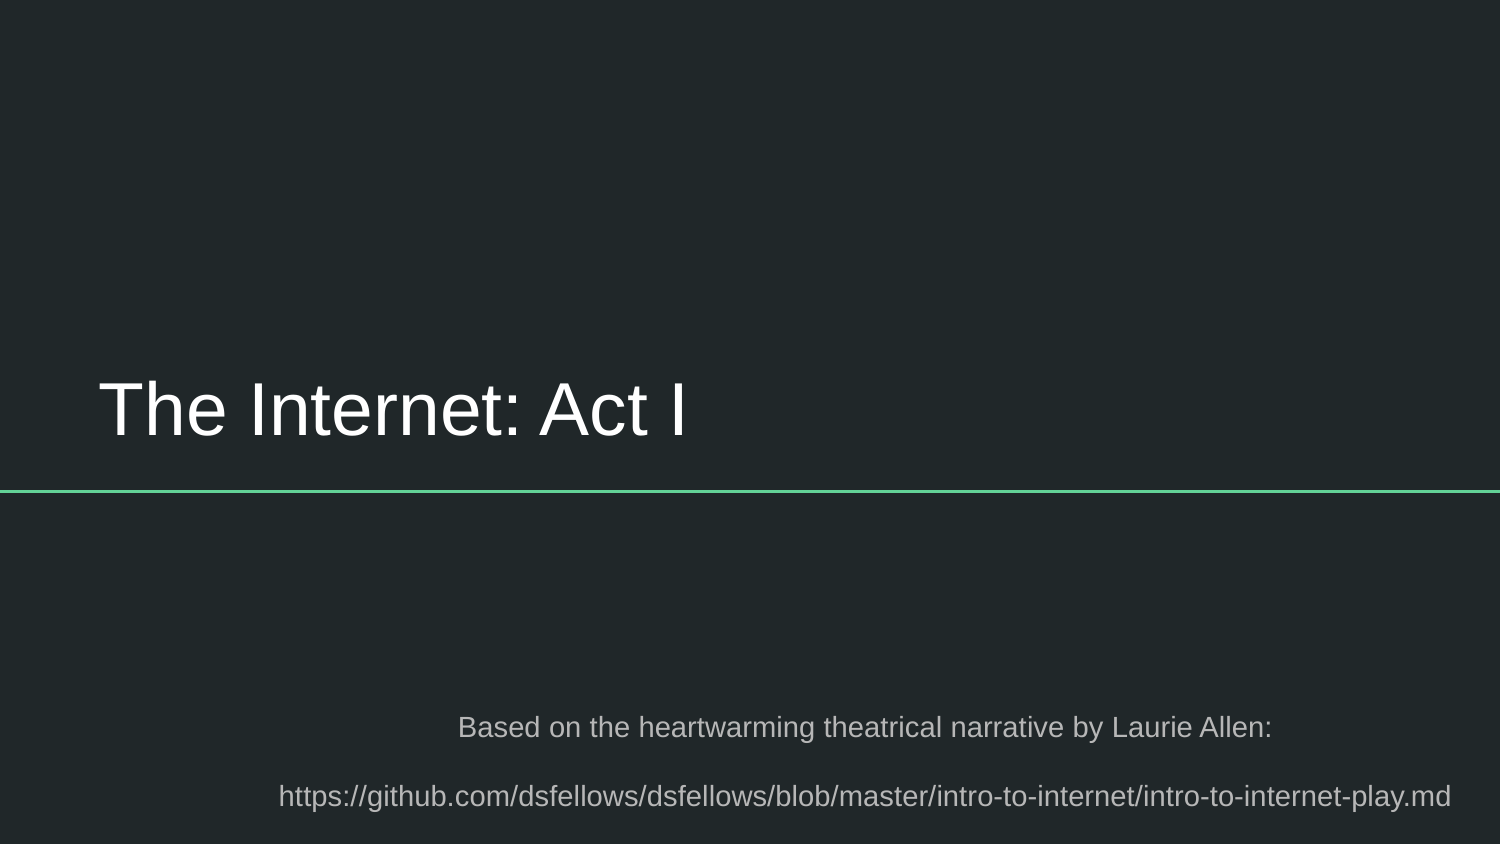

# The Internet: Act I
Based on the heartwarming theatrical narrative by Laurie Allen:
https://github.com/dsfellows/dsfellows/blob/master/intro-to-internet/intro-to-internet-play.md